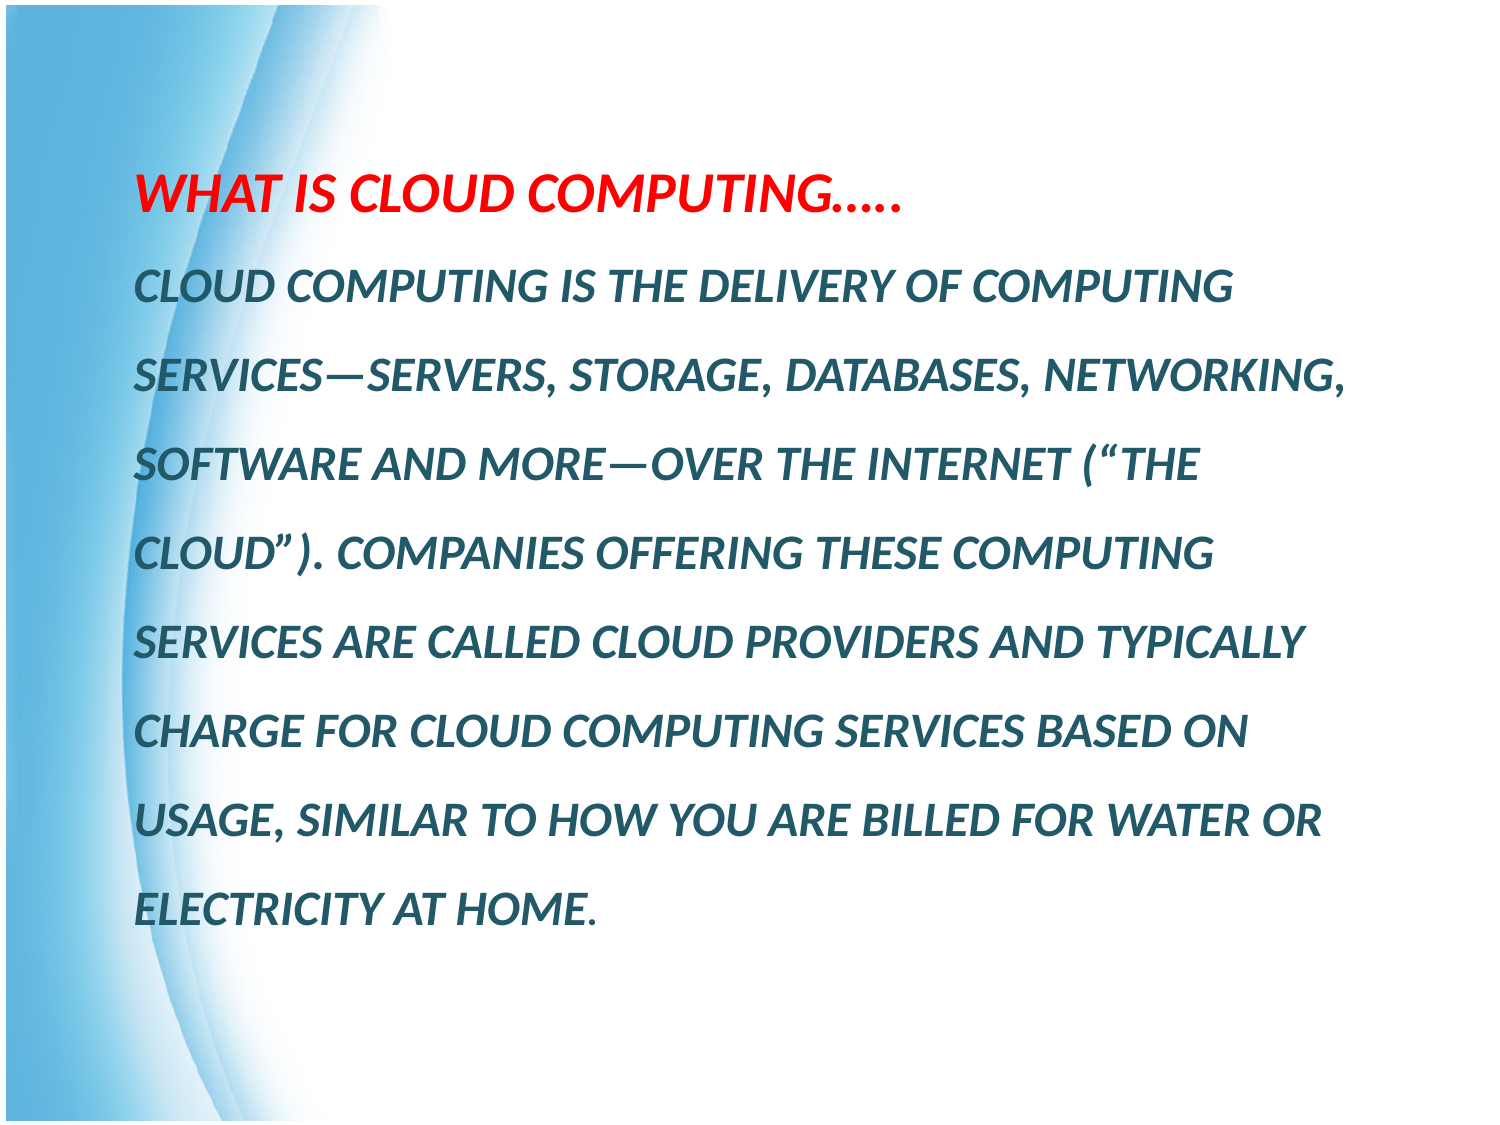

# What is cloud computing….. Cloud computing is the delivery of computing services—servers, storage, databases, networking, software and more—over the Internet (“the cloud”). Companies offering these computing services are called cloud providers and typically charge for cloud computing services based on usage, similar to how you are billed for water or electricity at home.